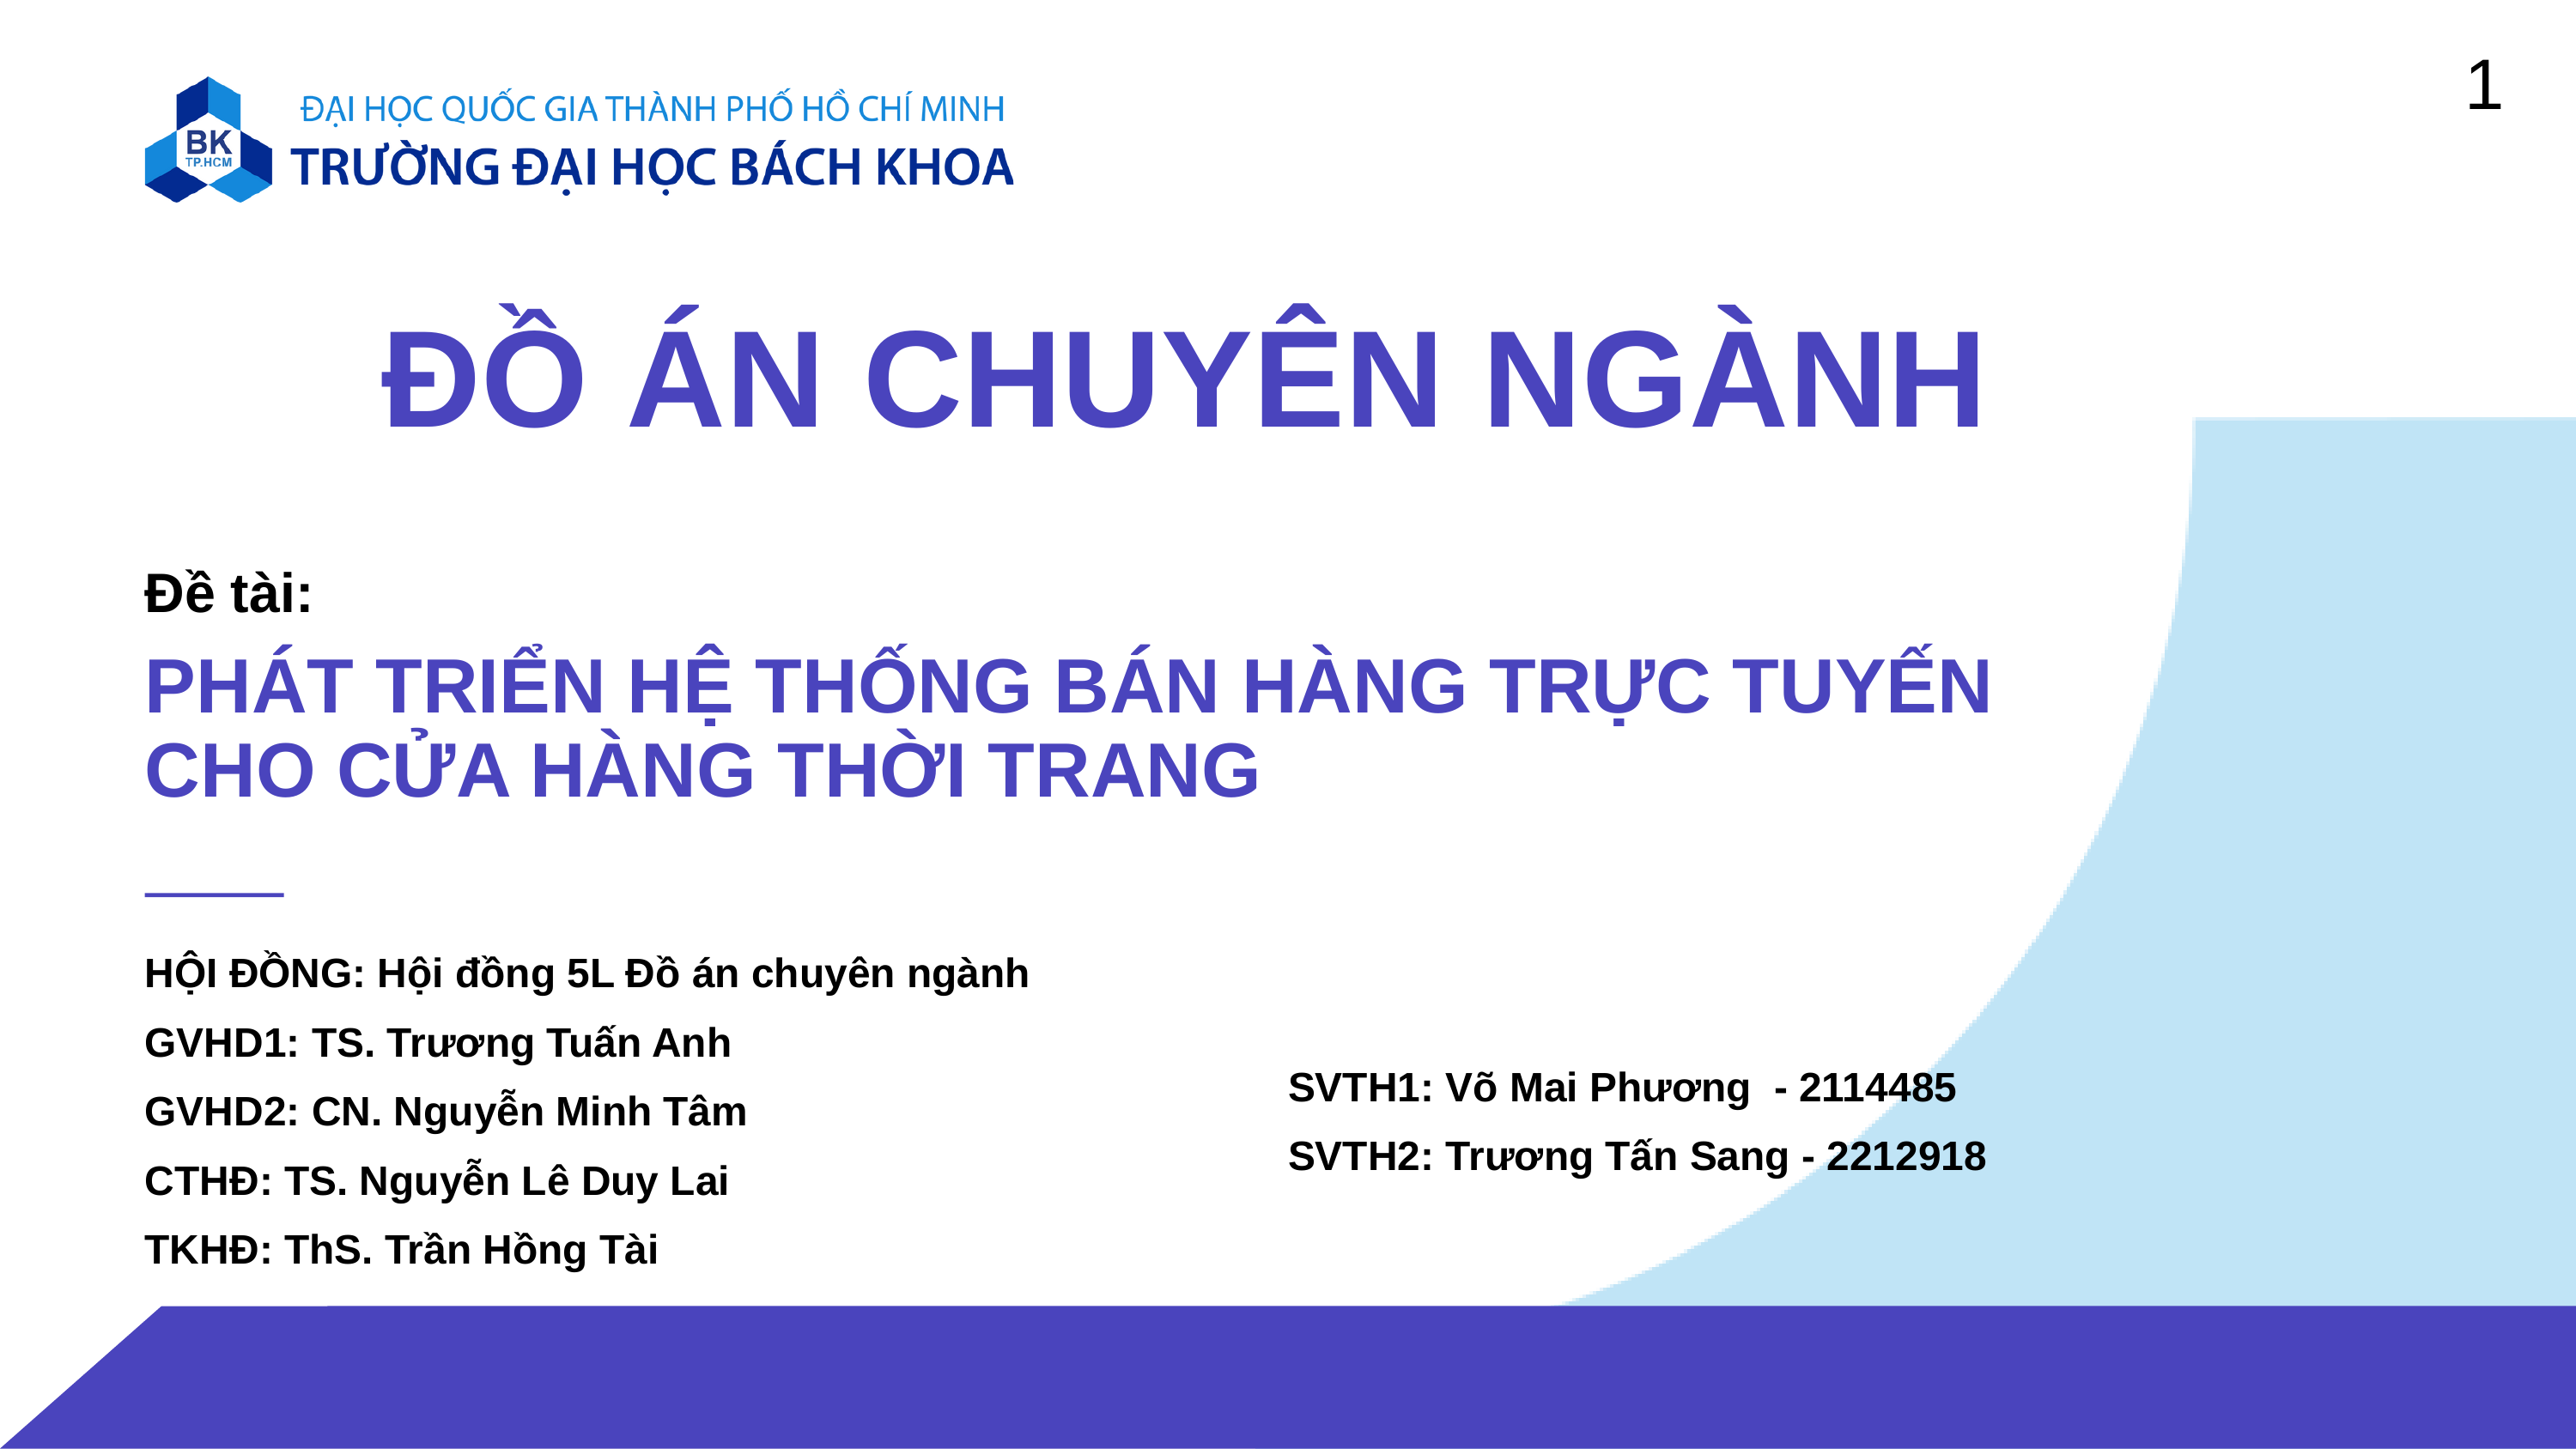

1

ĐỒ ÁN CHUYÊN NGÀNH

Đề tài:
PHÁT TRIỂN HỆ THỐNG BÁN HÀNG TRỰC TUYẾN CHO CỬA HÀNG THỜI TRANG

HỘI ĐỒNG: Hội đồng 5L Đồ án chuyên ngành
GVHD1: TS. Trương Tuấn Anh
GVHD2: CN. Nguyễn Minh Tâm
CTHĐ: TS. Nguyễn Lê Duy Lai
TKHĐ: ThS. Trần Hồng Tài
SVTH1: Võ Mai Phương  - 2114485
SVTH2: Trương Tấn Sang - 2212918

NHÓM LỚP
L01